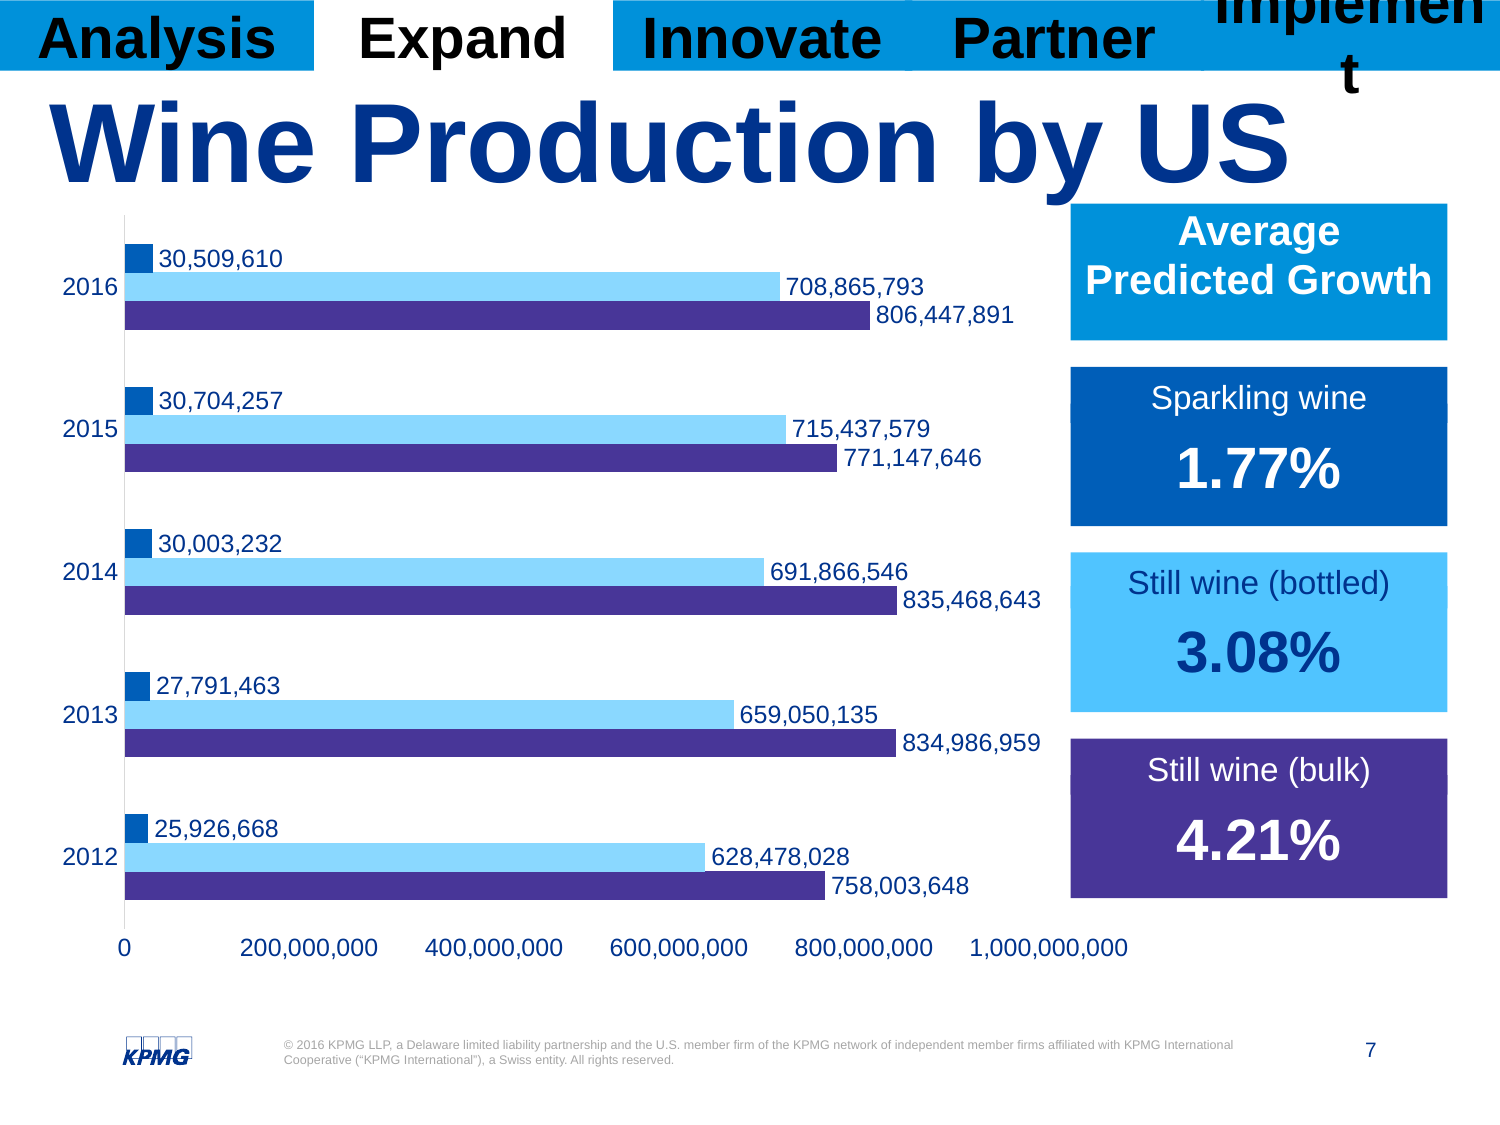

# Wine Production by US

### Chart

| Category | Still wine (bulk) | Still wine (bottled) | Sparkling wine (bulk and bottled) |
|---|---|---|---|
| 2012 | 758003648.0 | 628478028.0 | 25926668.0 |
| 2013 | 834986959.0 | 659050135.0 | 27791463.0 |
| 2014 | 835468643.0 | 691866546.0 | 30003232.0 |
| 2015 | 771147646.0 | 715437579.0 | 30704257.0 |
| 2016 | 806447891.0 | 708865793.0 | 30509610.0 |
Average Predicted Growth

1.77%
3.08%
4.21%
Sparkling wine
Still wine (bottled)
Still wine (bulk)